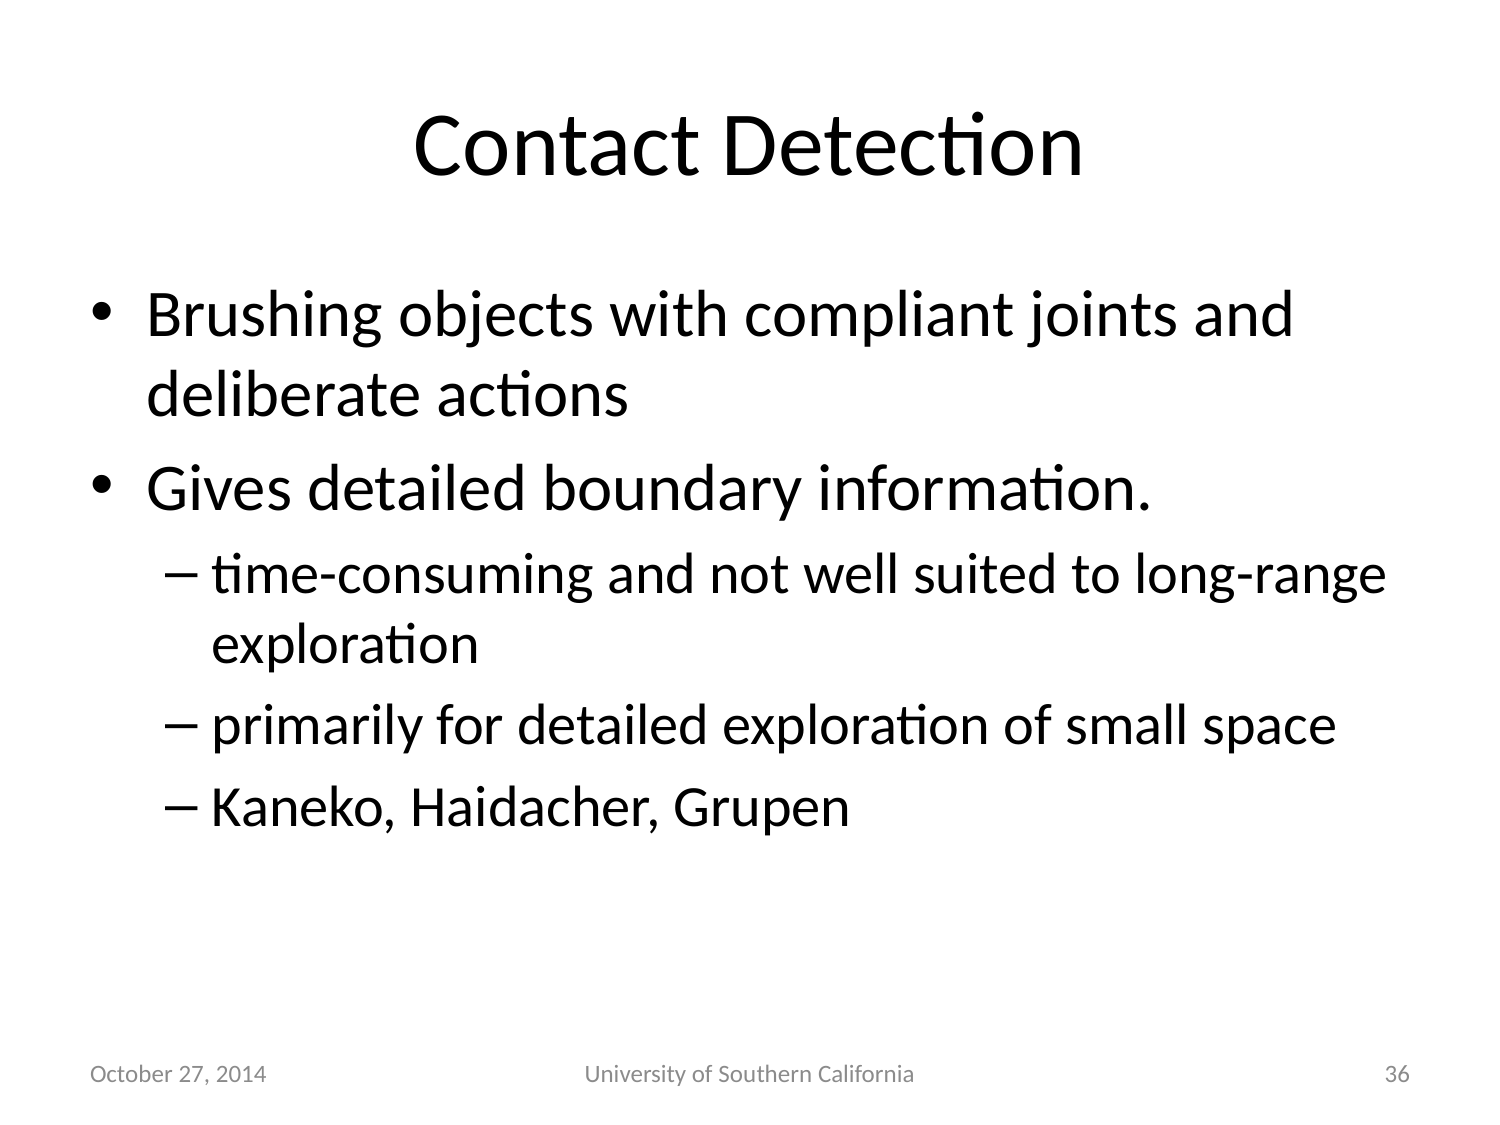

# Contact Detection
Brushing objects with compliant joints and deliberate actions
Gives detailed boundary information.
time-consuming and not well suited to long-range exploration
primarily for detailed exploration of small space
Kaneko, Haidacher, Grupen
October 27, 2014
University of Southern California
36